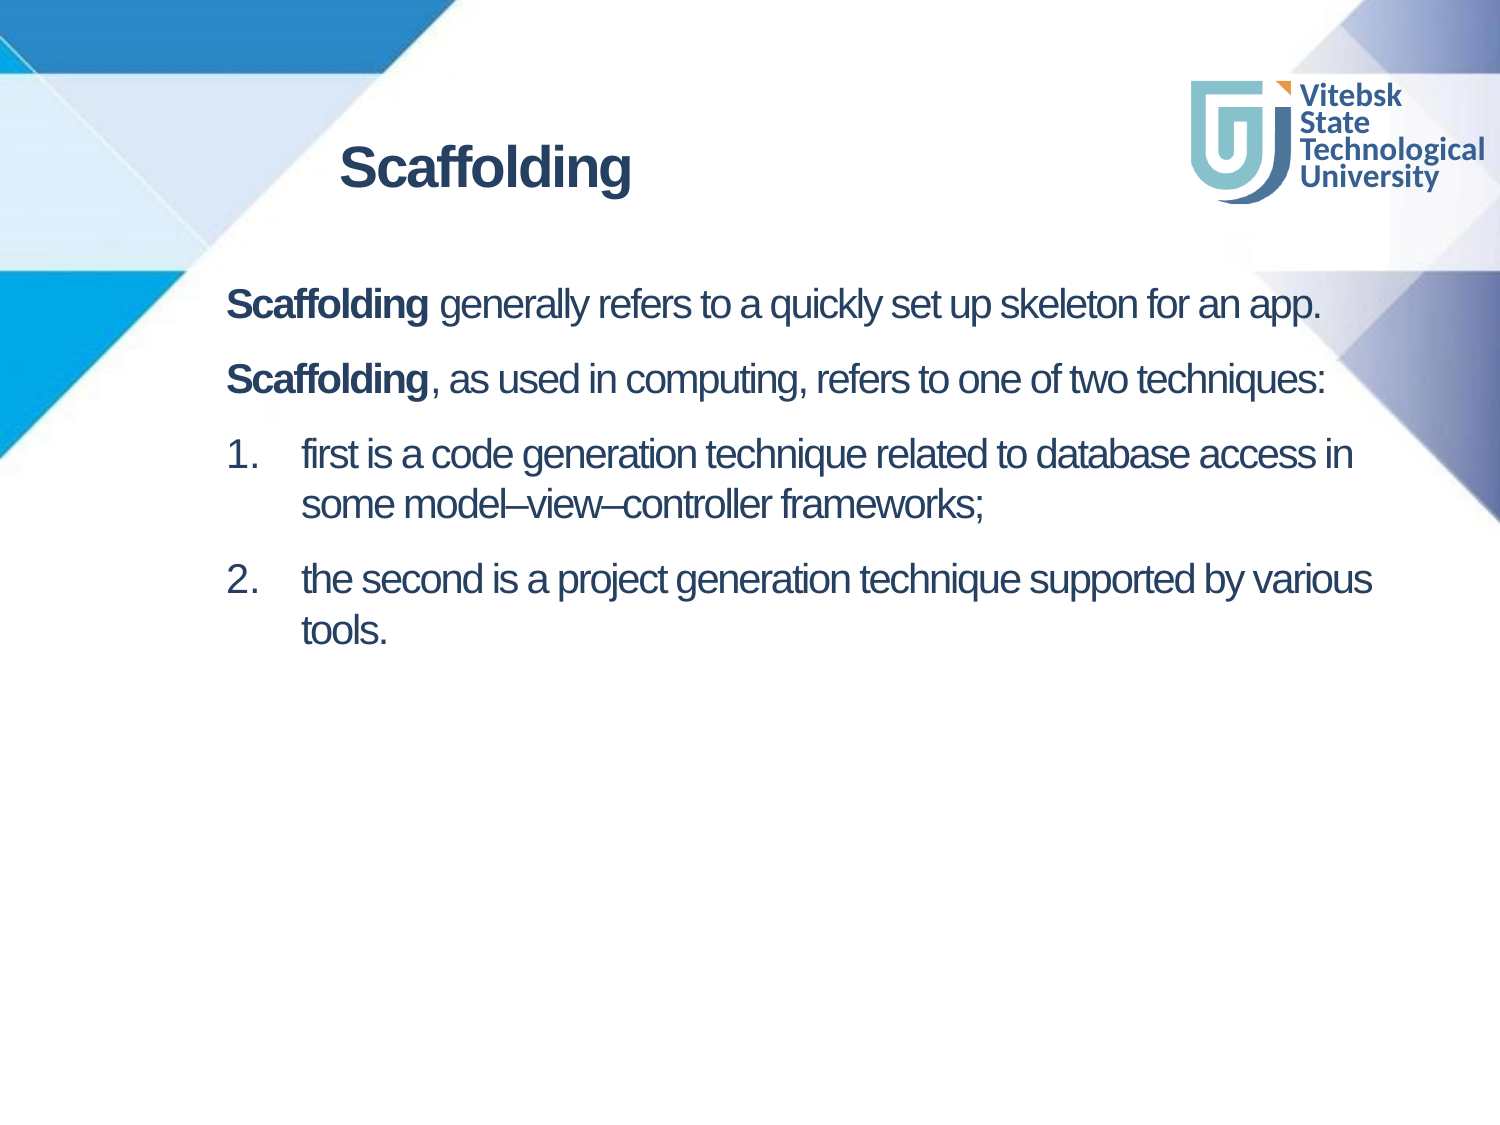

# Scaffolding
Scaffolding generally refers to a quickly set up skeleton for an app.
Scaffolding, as used in computing, refers to one of two techniques:
first is a code generation technique related to database access in some model–view–controller frameworks;
the second is a project generation technique supported by various tools.